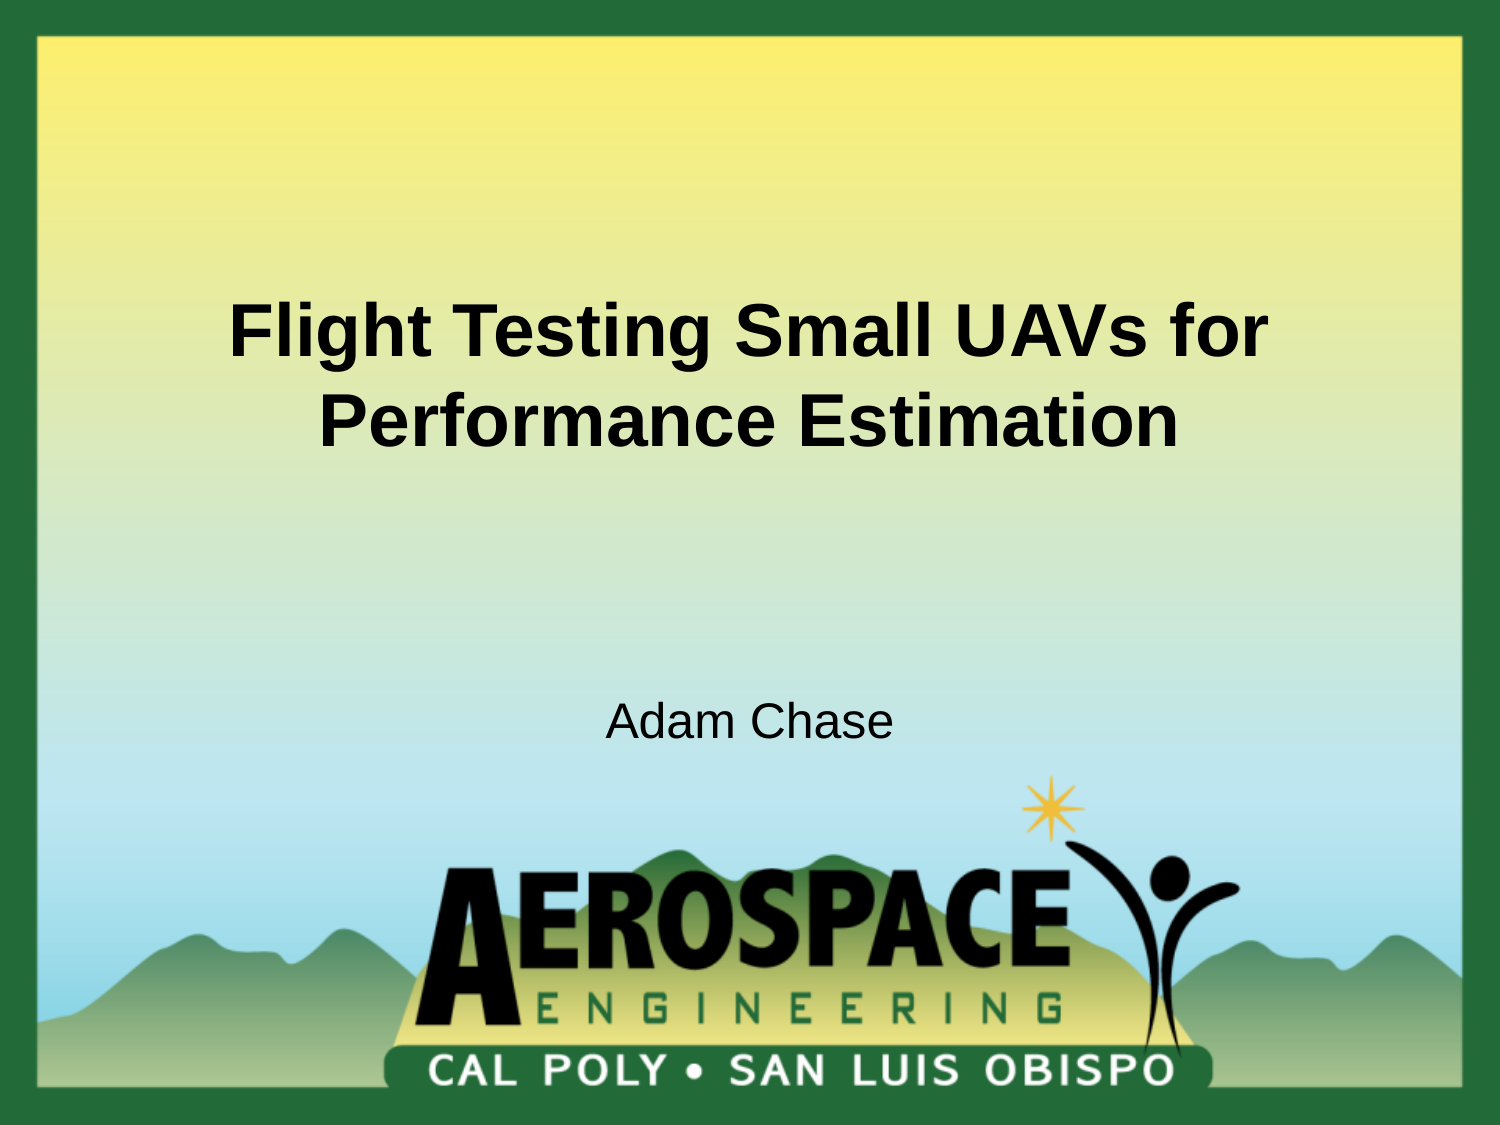

# Flight Testing Small UAVs for Performance Estimation
Adam Chase